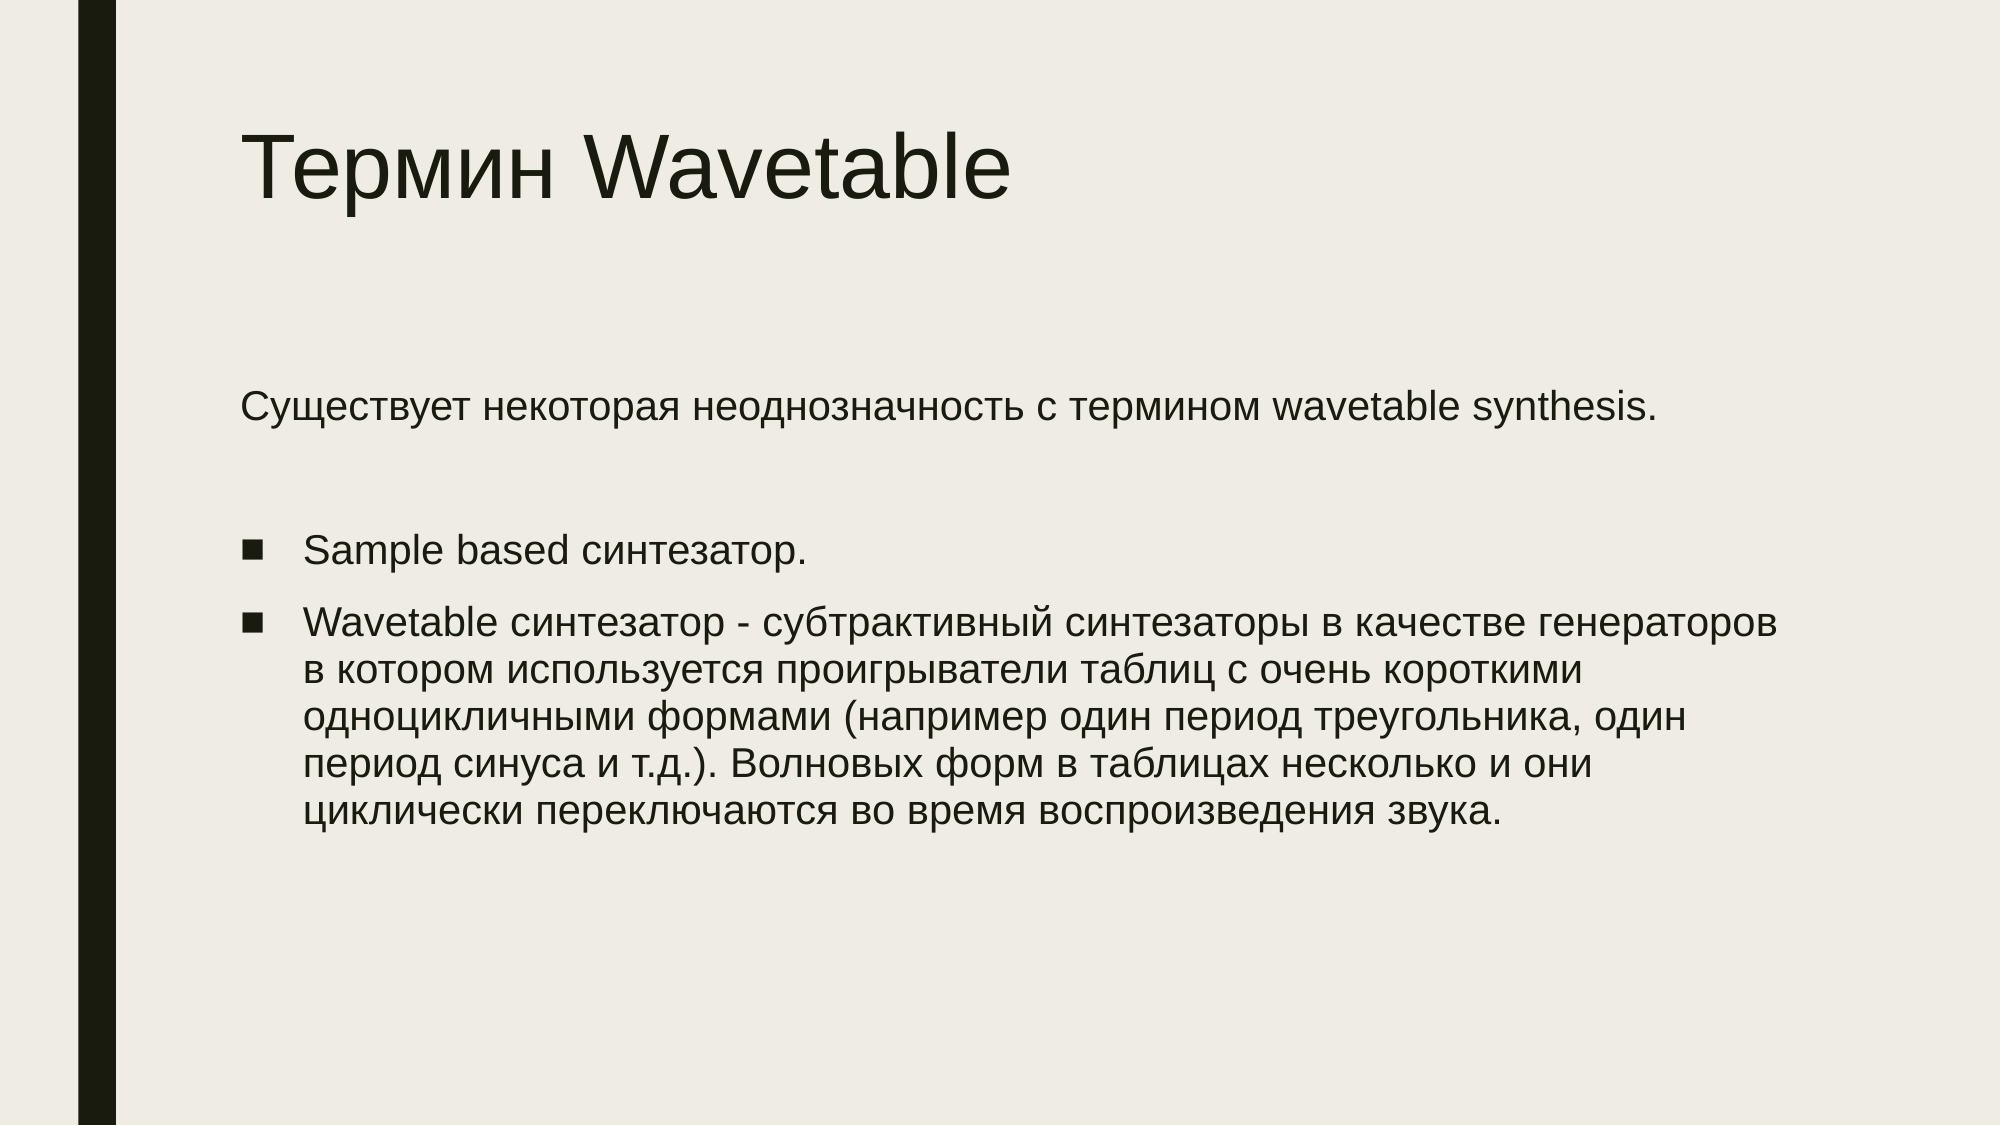

# Термин Wavetable
Существует некоторая неоднозначность с термином wavetable synthesis.

Sample based синтезатор.
Wavetable синтезатор - субтрактивный синтезаторы в качестве генераторов в котором используется проигрыватели таблиц с очень короткими одноцикличными формами (например один период треугольника, один период синуса и т.д.). Волновых форм в таблицах несколько и они циклически переключаются во время воспроизведения звука.